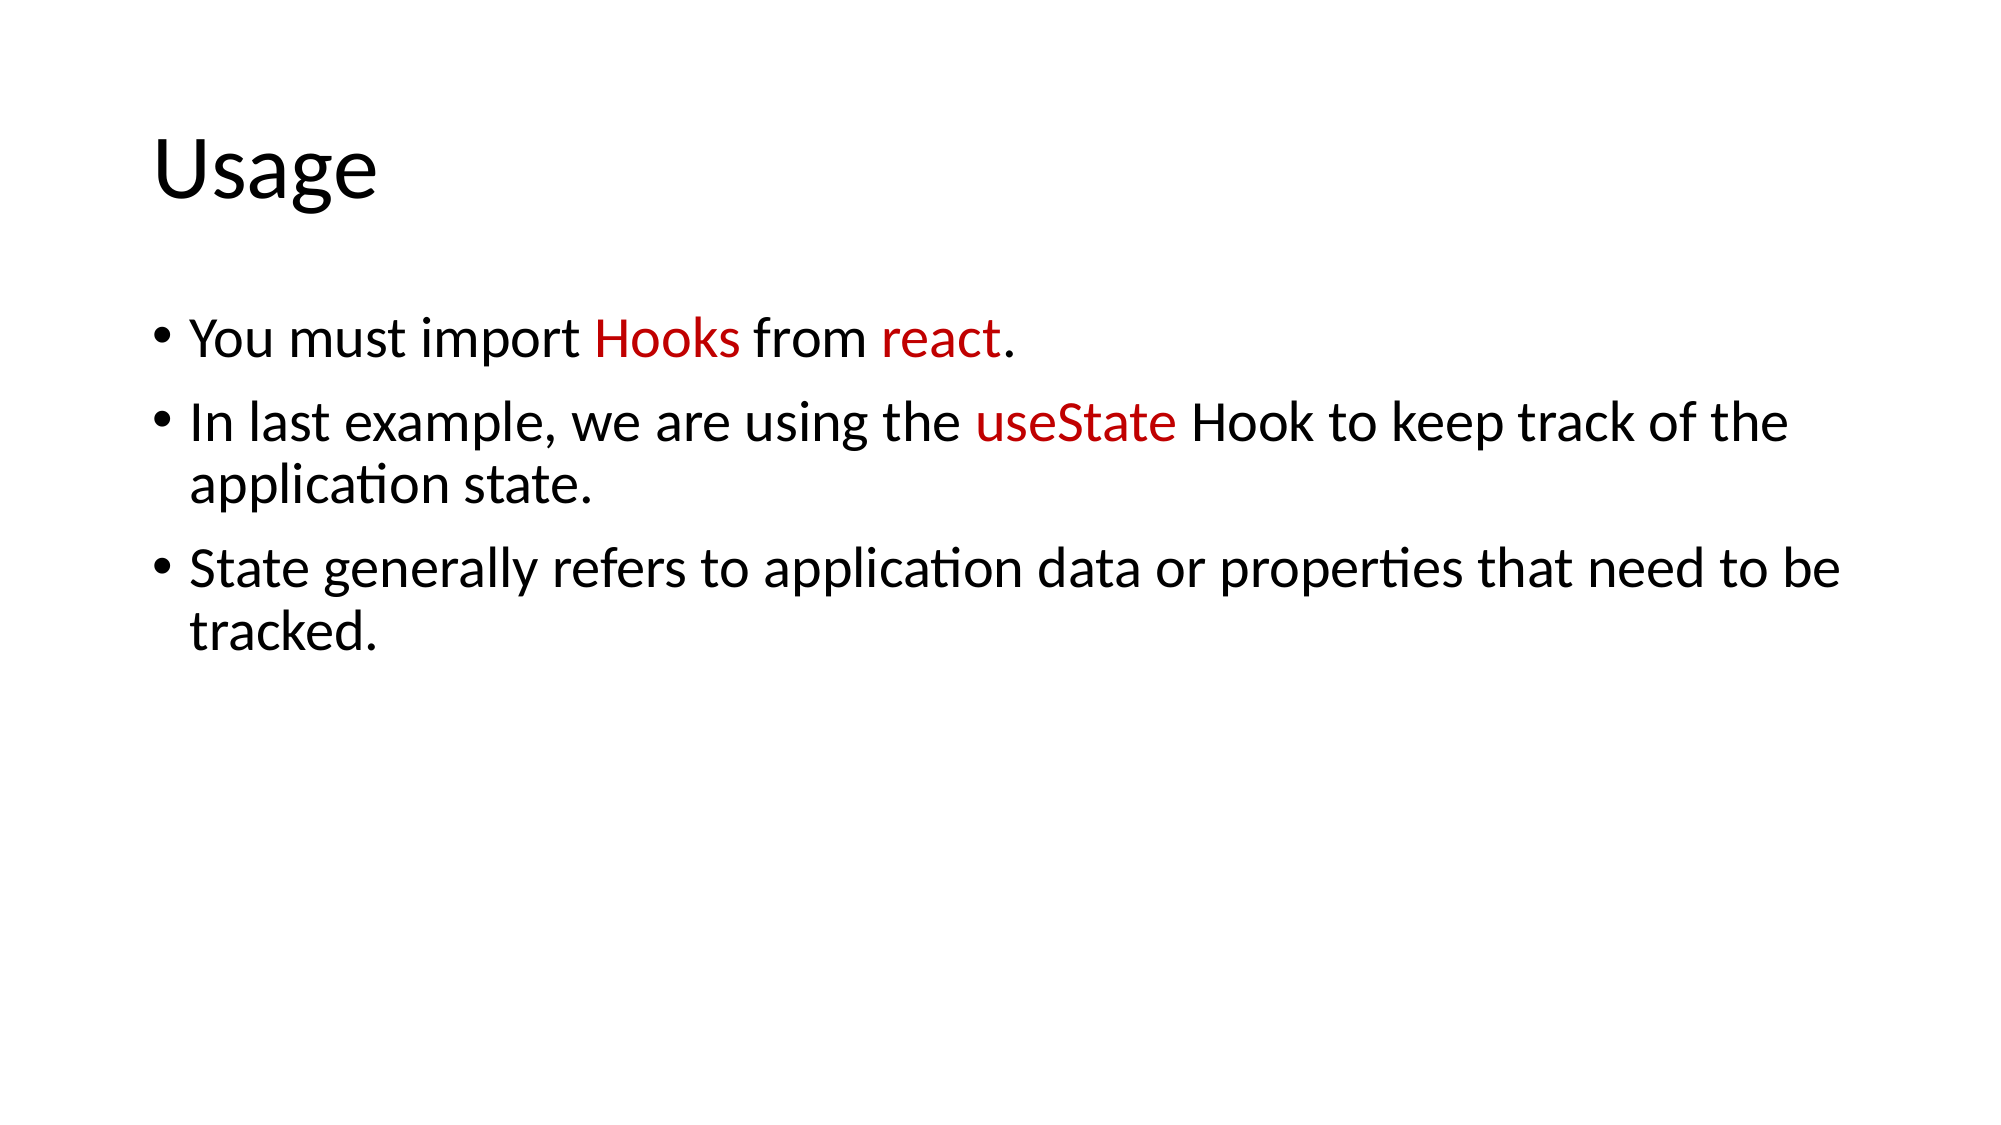

# Usage
You must import Hooks from react.
In last example, we are using the useState Hook to keep track of the application state.
State generally refers to application data or properties that need to be tracked.